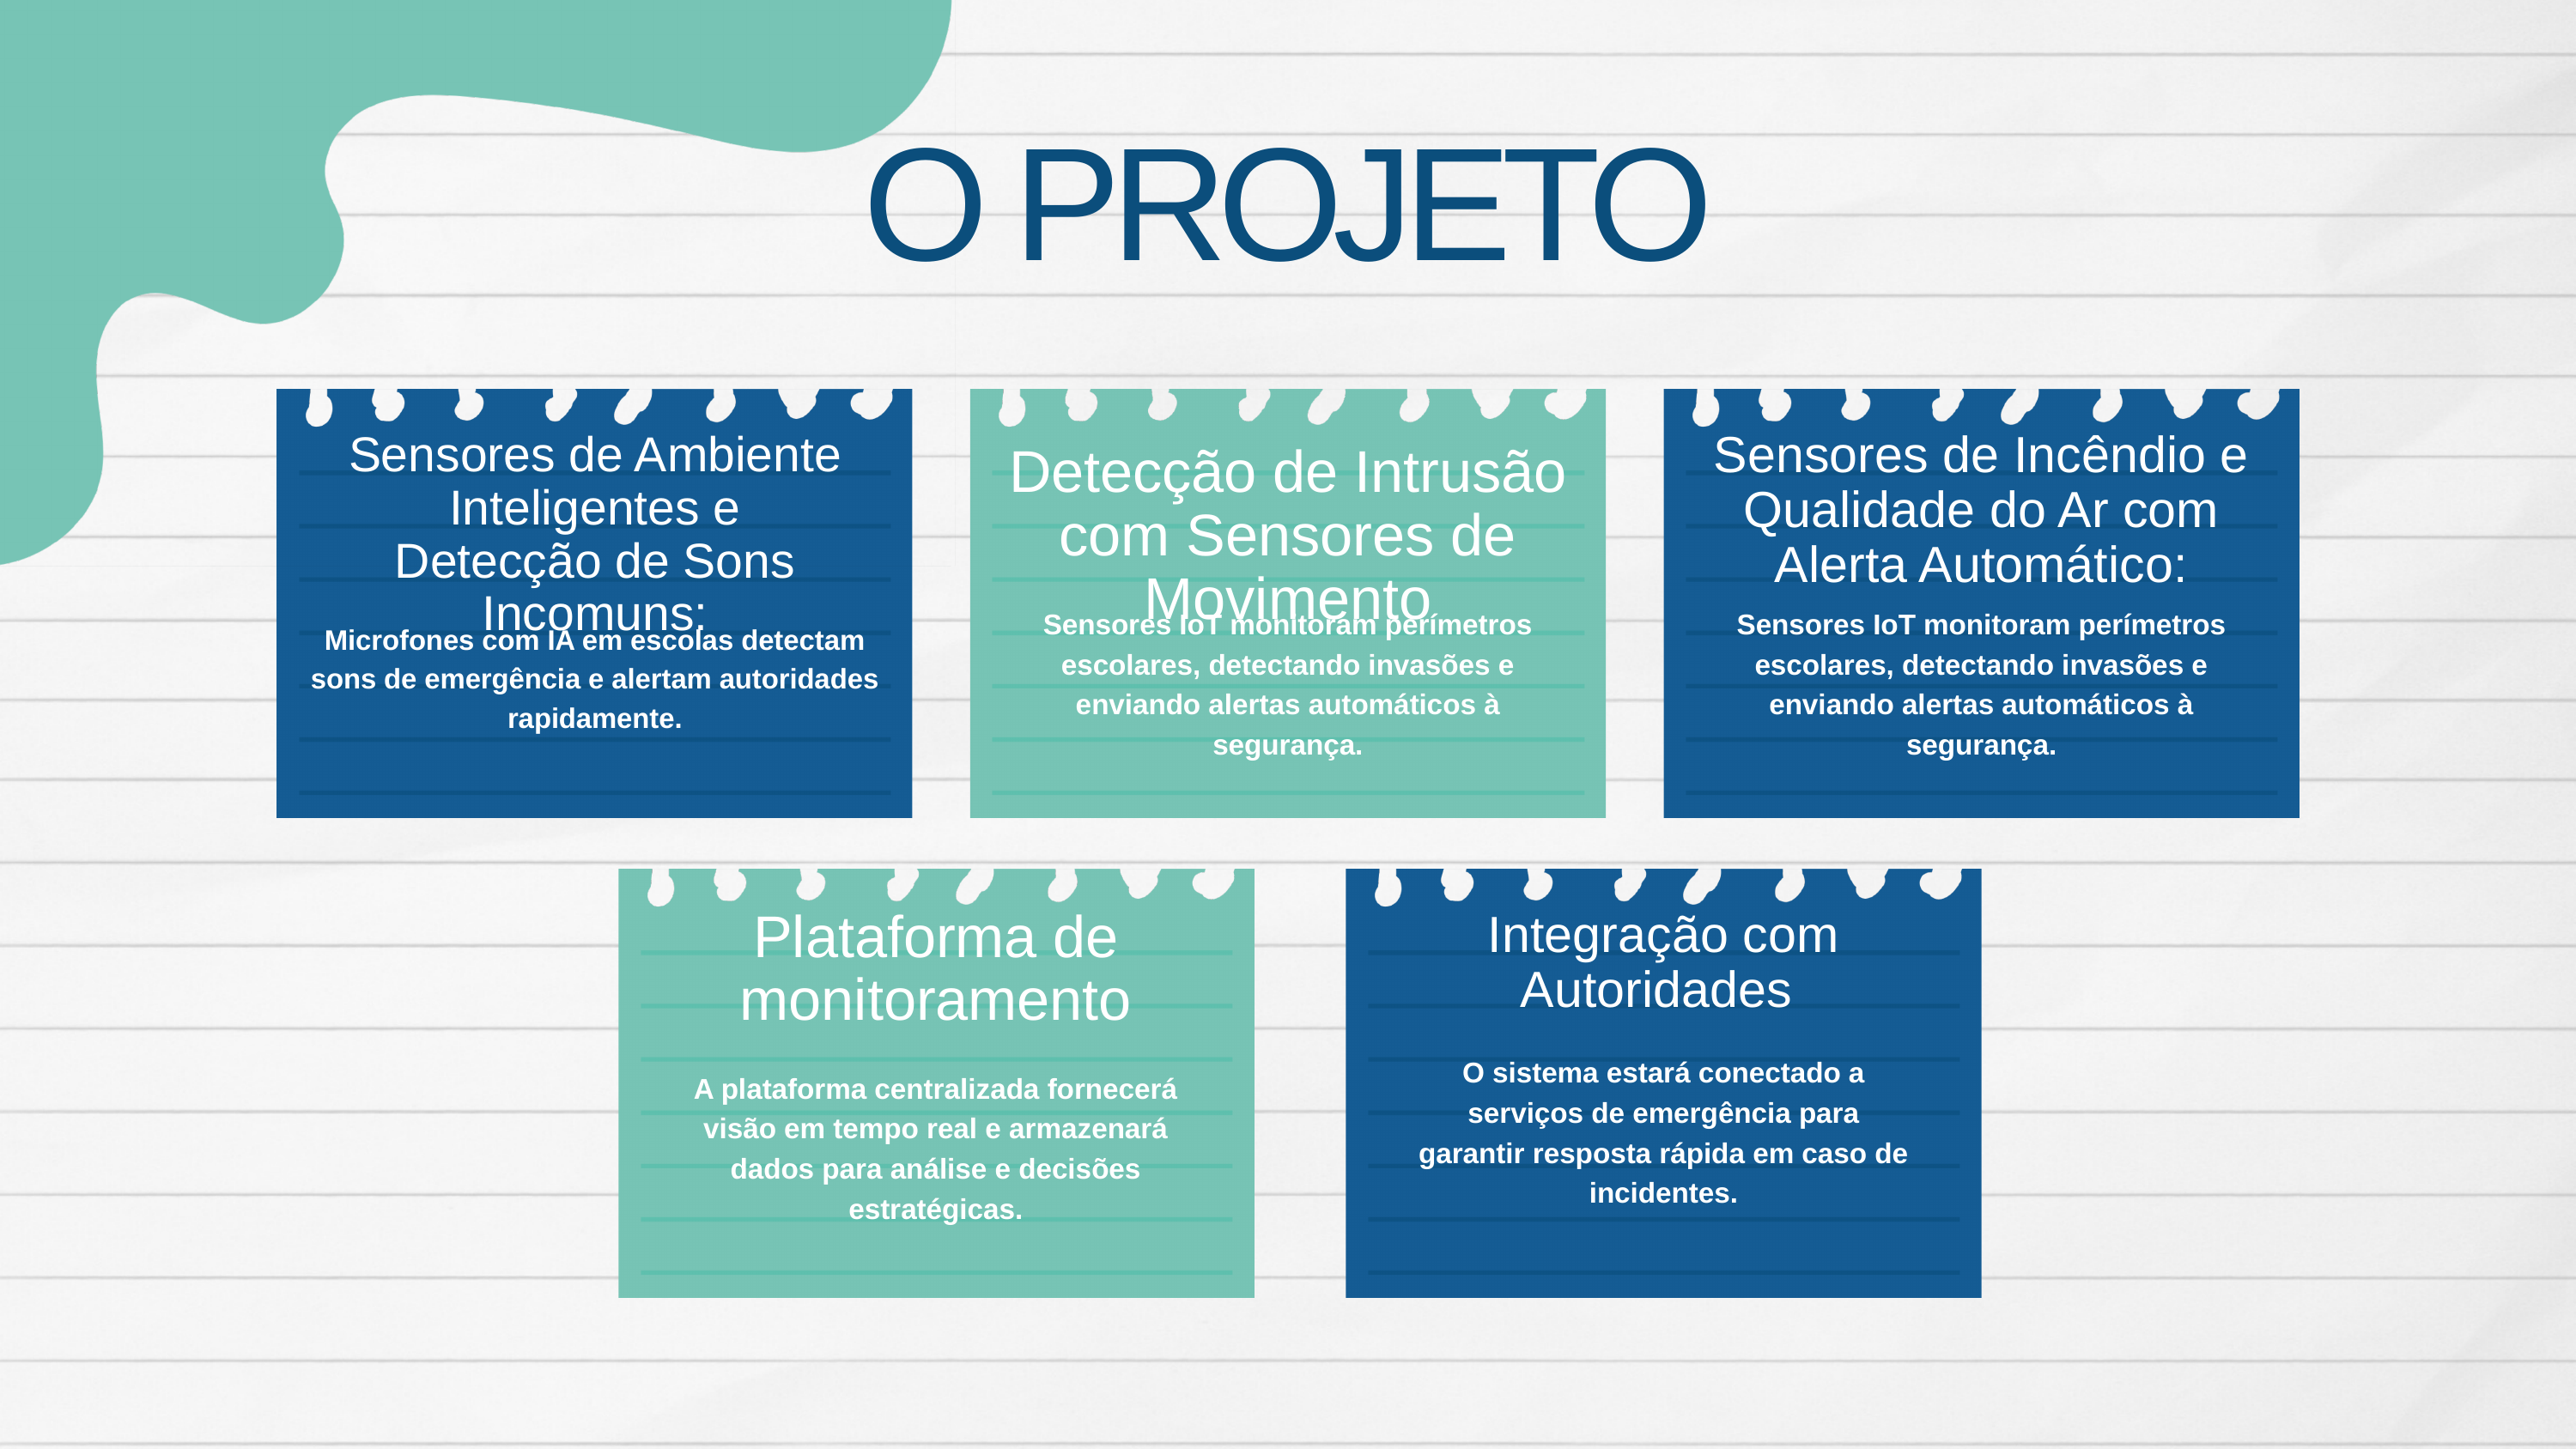

O PROJETO

Sensores de Incêndio e Qualidade do Ar com Alerta Automático:
Sensores de Ambiente Inteligentes e Detecção de Sons Incomuns:
Detecção de Intrusão com Sensores de Movimento
Sensores IoT monitoram perímetros escolares, detectando invasões e enviando alertas automáticos à segurança.
Sensores IoT monitoram perímetros escolares, detectando invasões e enviando alertas automáticos à segurança.
Microfones com IA em escolas detectam sons de emergência e alertam autoridades rapidamente.

Plataforma de monitoramento
Integração com Autoridades
O sistema estará conectado a serviços de emergência para garantir resposta rápida em caso de incidentes.
A plataforma centralizada fornecerá visão em tempo real e armazenará dados para análise e decisões estratégicas.